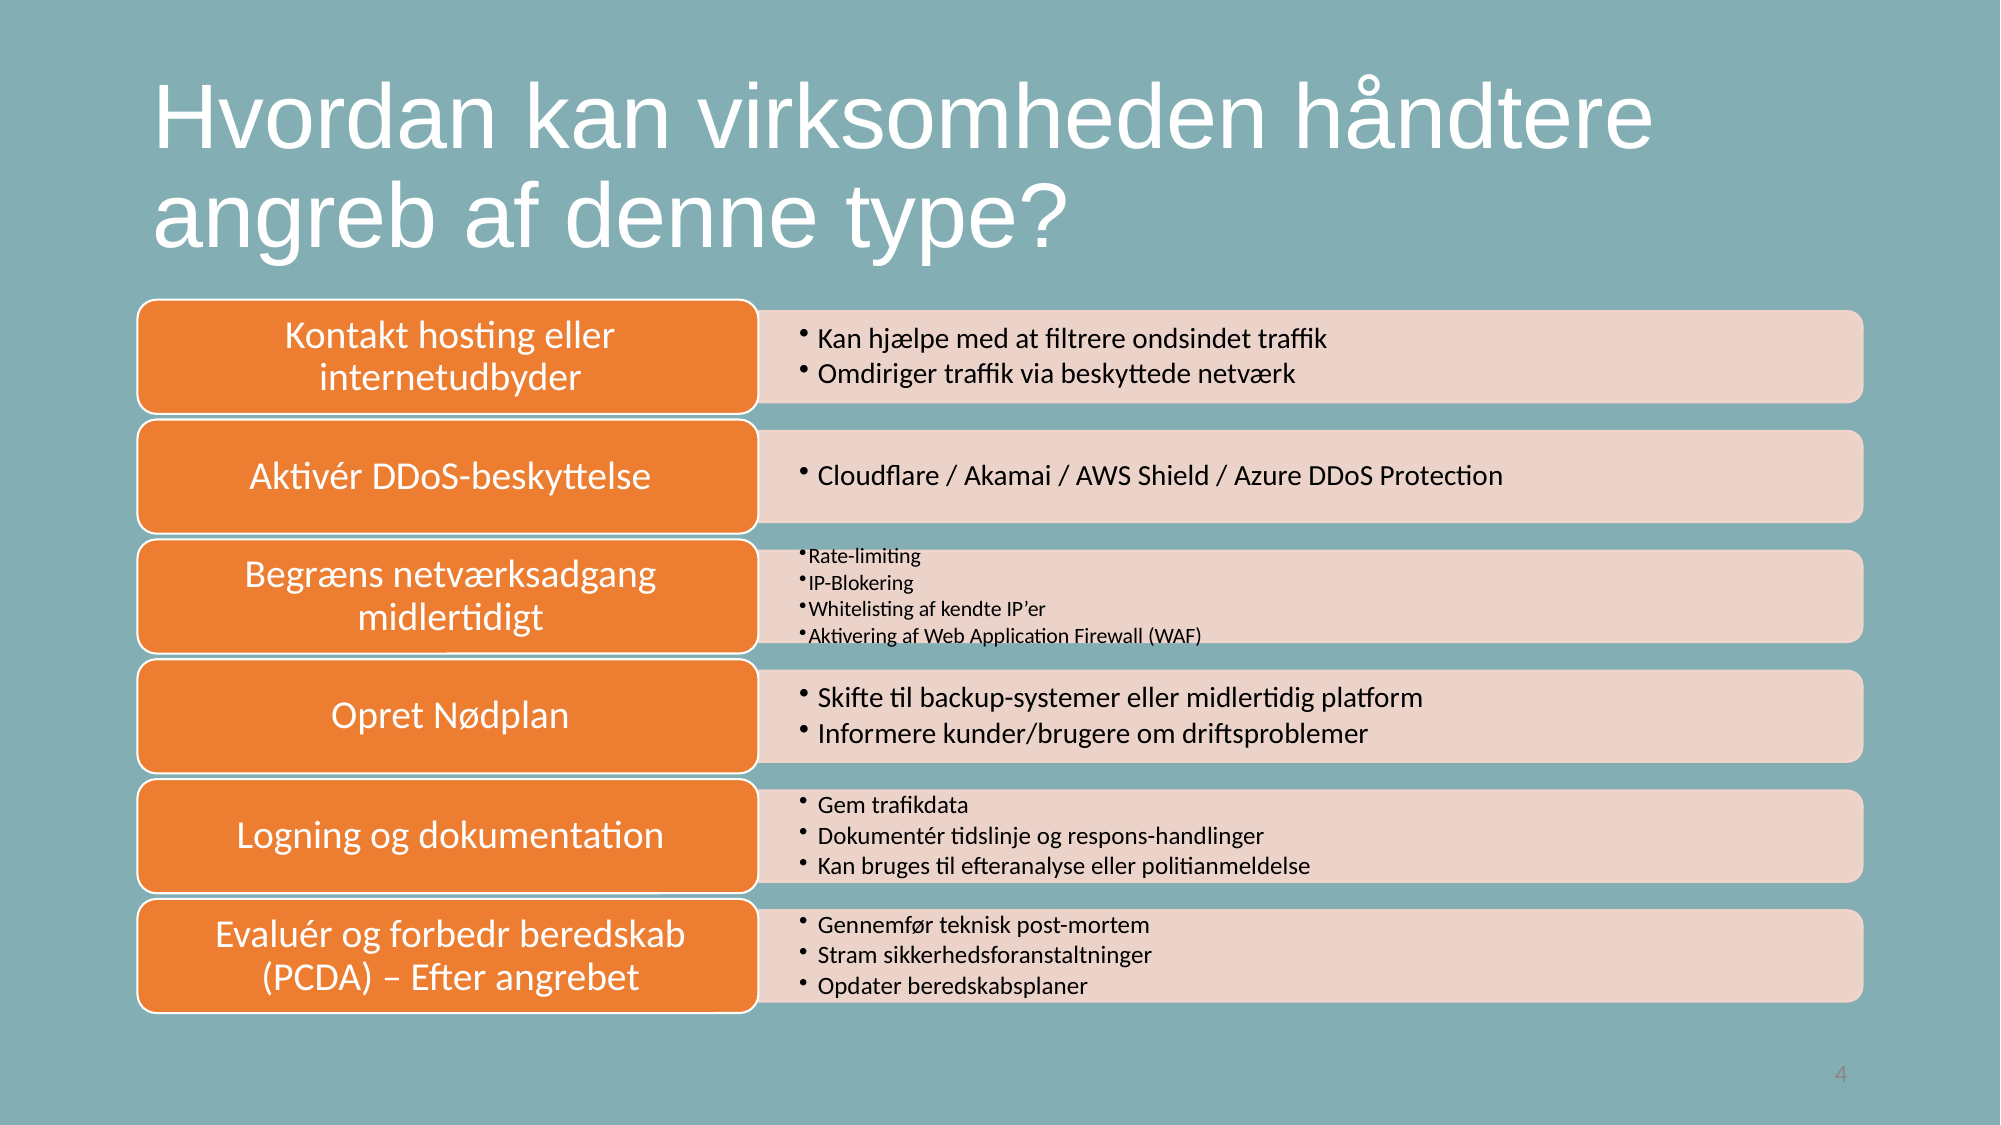

# Hvordan kan virksomheden håndtere angreb af denne type?
Kan hjælpe med at filtrere ondsindet traffik
Omdiriger traffik via beskyttede netværk
Kontakt hosting eller internetudbyder
Cloudflare / Akamai / AWS Shield / Azure DDoS Protection
Aktivér DDoS-beskyttelse
Rate-limiting
IP-Blokering
Whitelisting af kendte IP’er
Aktivering af Web Application Firewall (WAF)
Begræns netværksadgang midlertidigt
Skifte til backup-systemer eller midlertidig platform
Informere kunder/brugere om driftsproblemer
Opret Nødplan
Gem trafikdata
Dokumentér tidslinje og respons-handlinger
Kan bruges til efteranalyse eller politianmeldelse
Logning og dokumentation
Gennemfør teknisk post-mortem
Stram sikkerhedsforanstaltninger
Opdater beredskabsplaner
Evaluér og forbedr beredskab (PCDA) – Efter angrebet
4
4